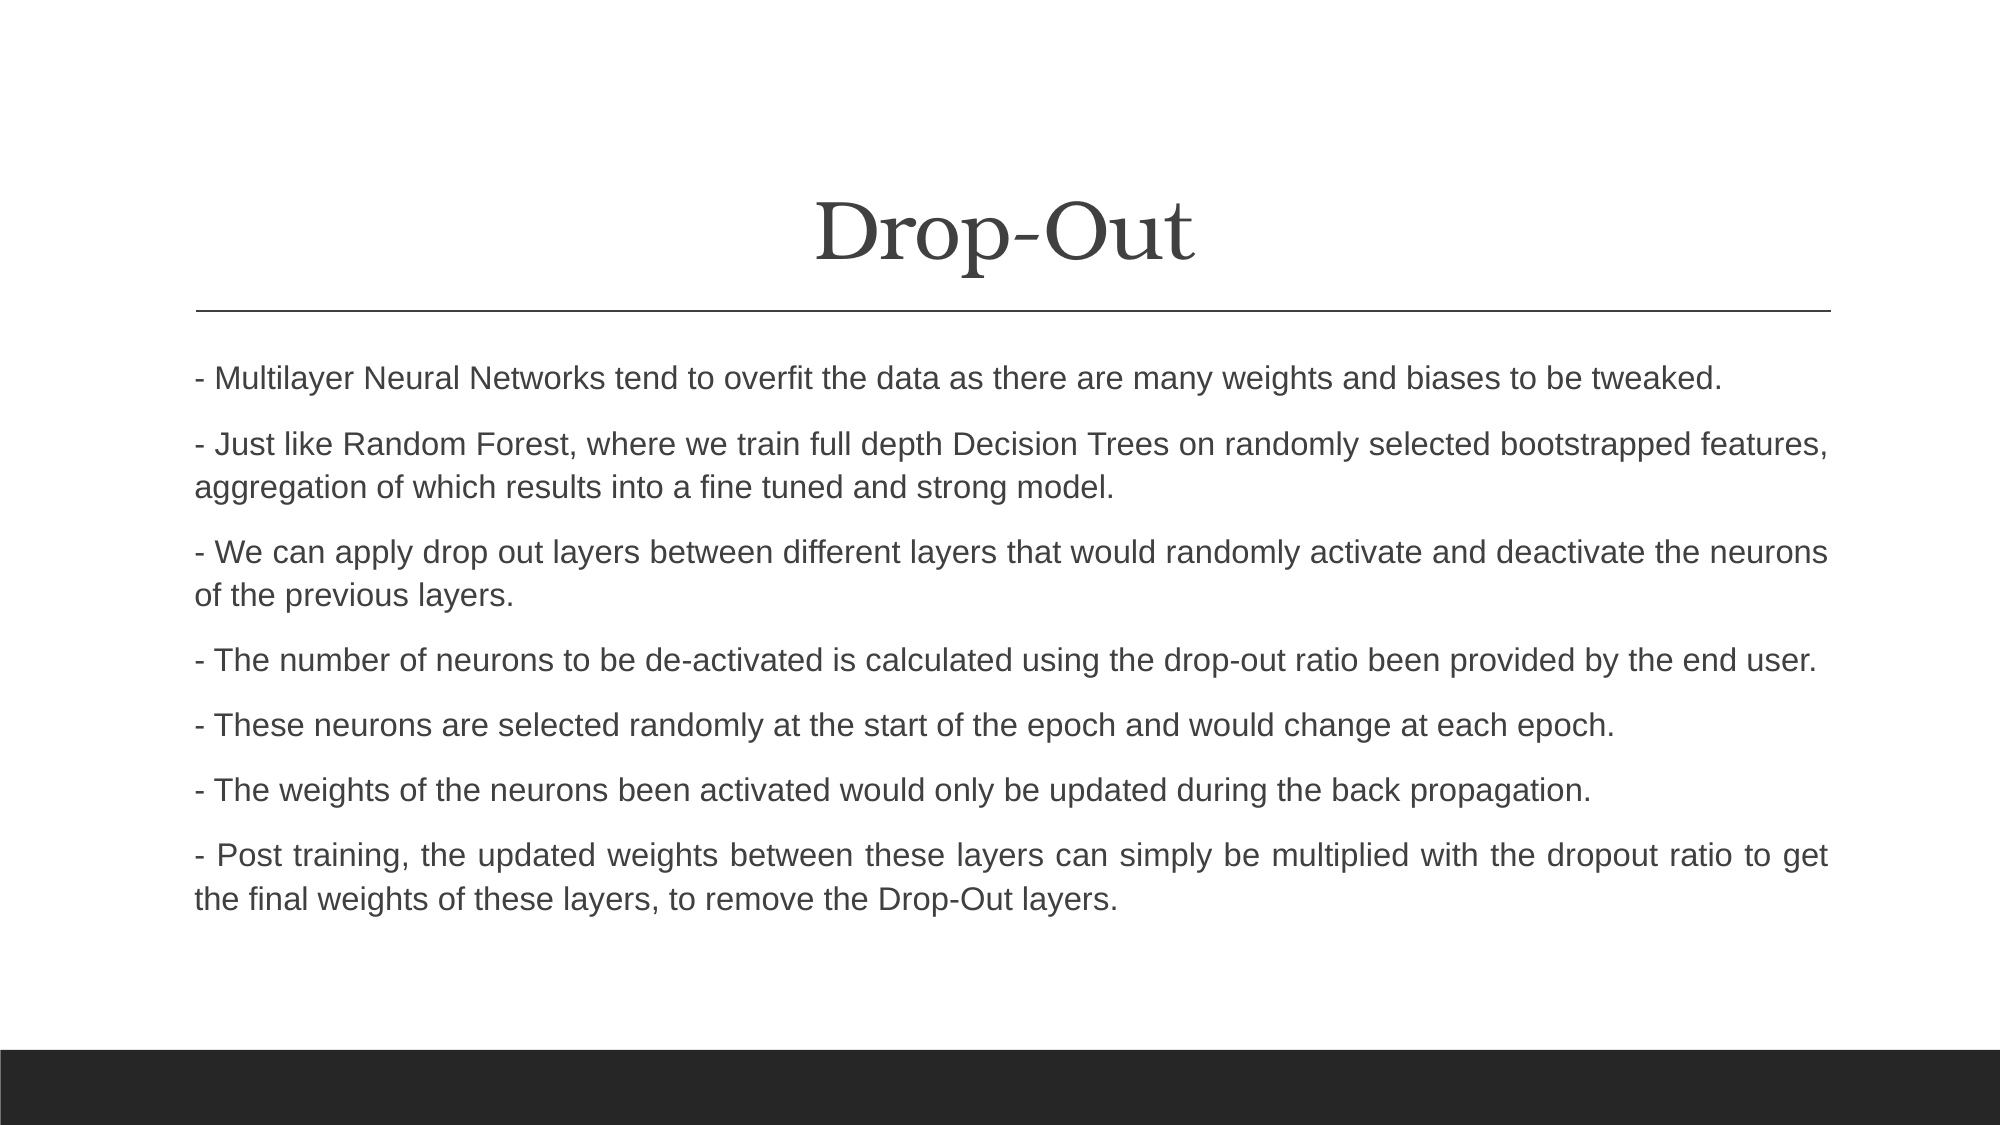

# Drop-Out
- Multilayer Neural Networks tend to overfit the data as there are many weights and biases to be tweaked.
- Just like Random Forest, where we train full depth Decision Trees on randomly selected bootstrapped features, aggregation of which results into a fine tuned and strong model.
- We can apply drop out layers between different layers that would randomly activate and deactivate the neurons of the previous layers.
- The number of neurons to be de-activated is calculated using the drop-out ratio been provided by the end user.
- These neurons are selected randomly at the start of the epoch and would change at each epoch.
- The weights of the neurons been activated would only be updated during the back propagation.
- Post training, the updated weights between these layers can simply be multiplied with the dropout ratio to get the final weights of these layers, to remove the Drop-Out layers.